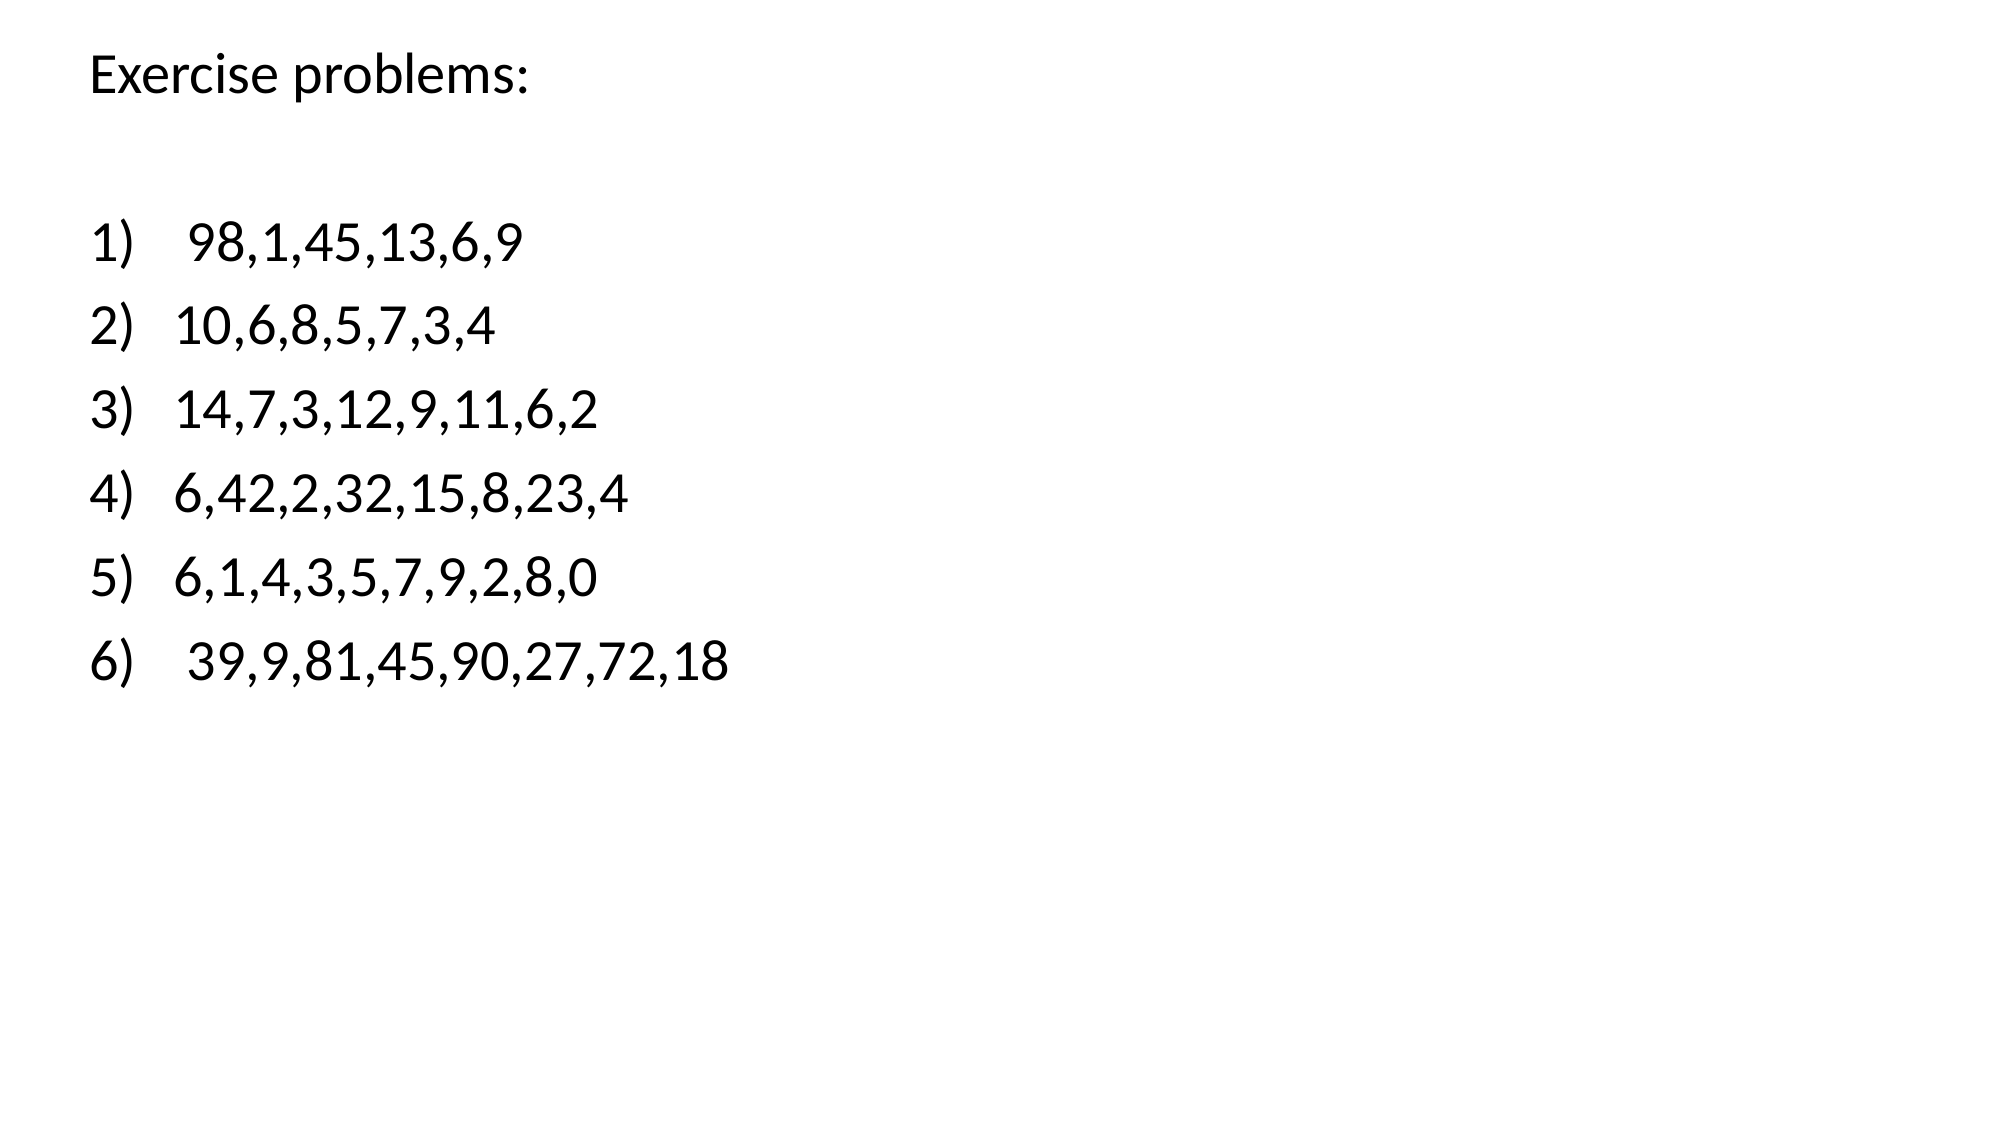

Exercise problems:

 98,1,45,13,6,9
10,6,8,5,7,3,4
14,7,3,12,9,11,6,2
6,42,2,32,15,8,23,4
6,1,4,3,5,7,9,2,8,0
 39,9,81,45,90,27,72,18